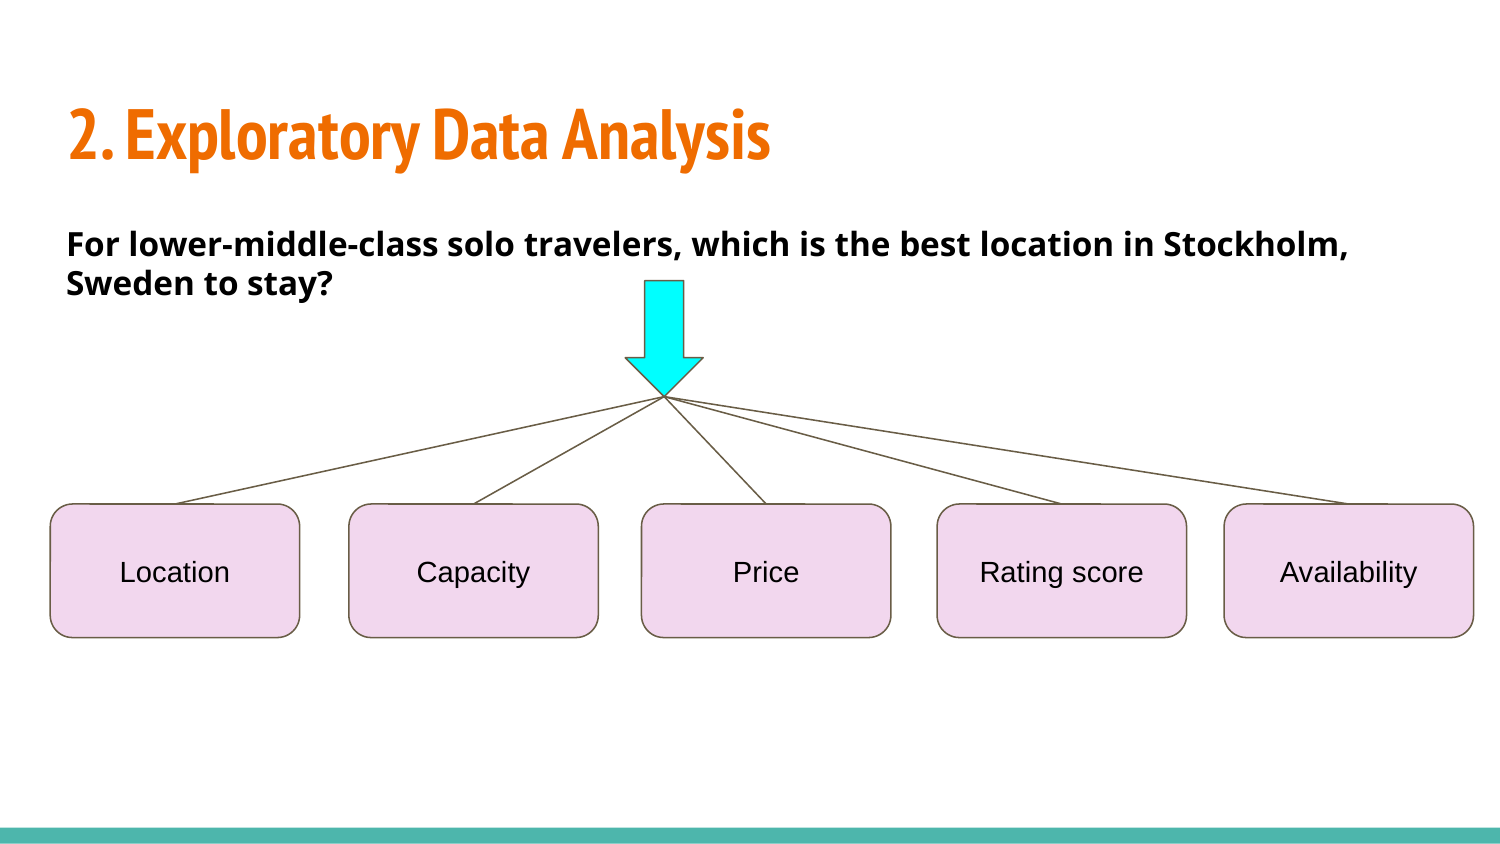

# 2. Exploratory Data Analysis
For lower-middle-class solo travelers, which is the best location in Stockholm, Sweden to stay?

Location
Capacity
Price
Rating score
Availability